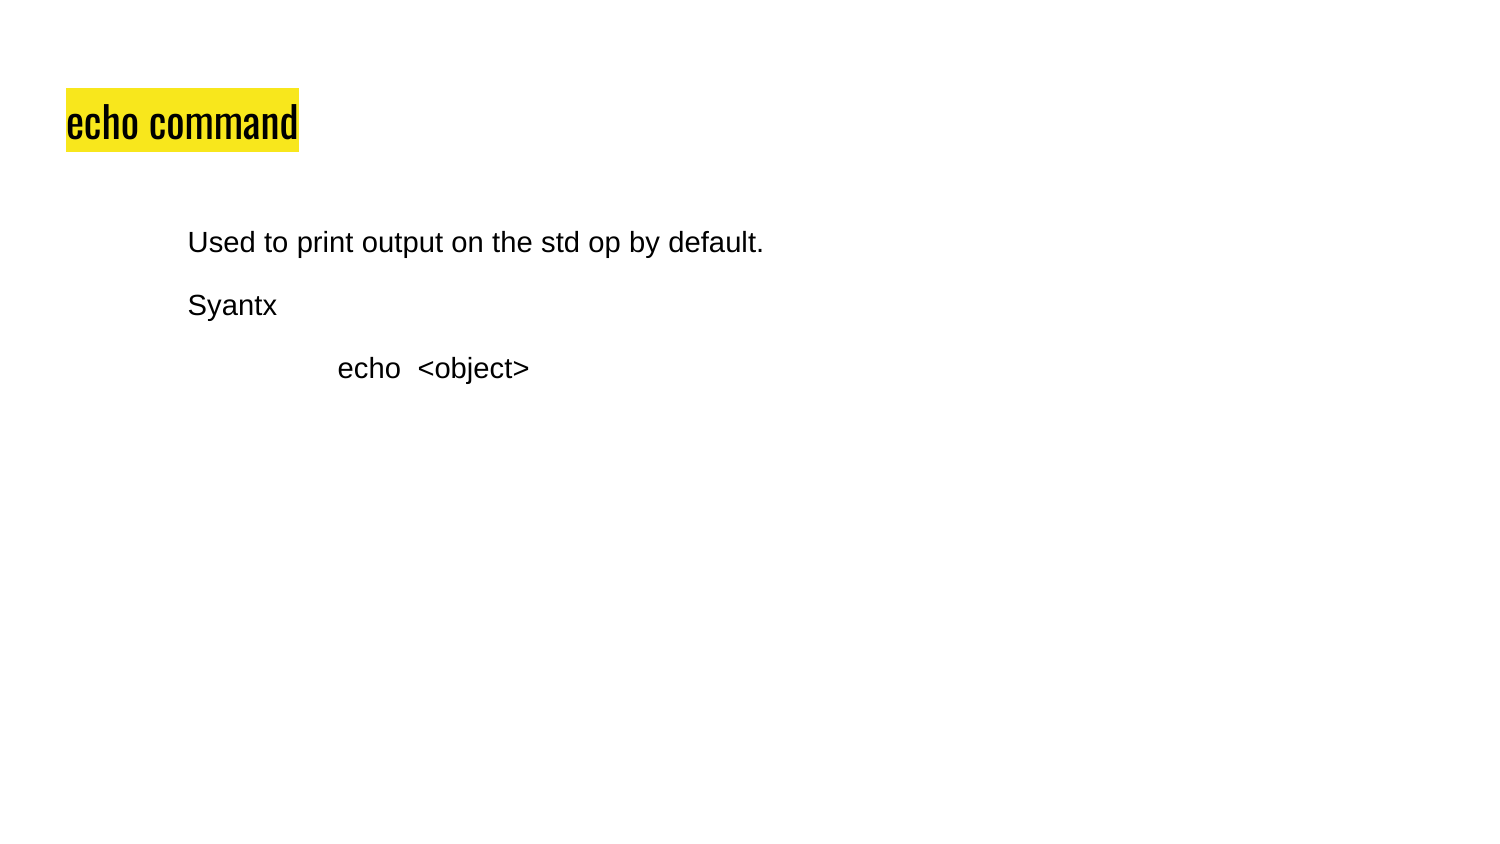

# echo command
Used to print output on the std op by default.
Syantx
	echo  <object>

grep command

The grep utility searches any given input files, selecting lines that match one or more patterns.

Grep comes with some built in attributes to make work efficient.

Ex - grep -n/-a <pattern> <file>